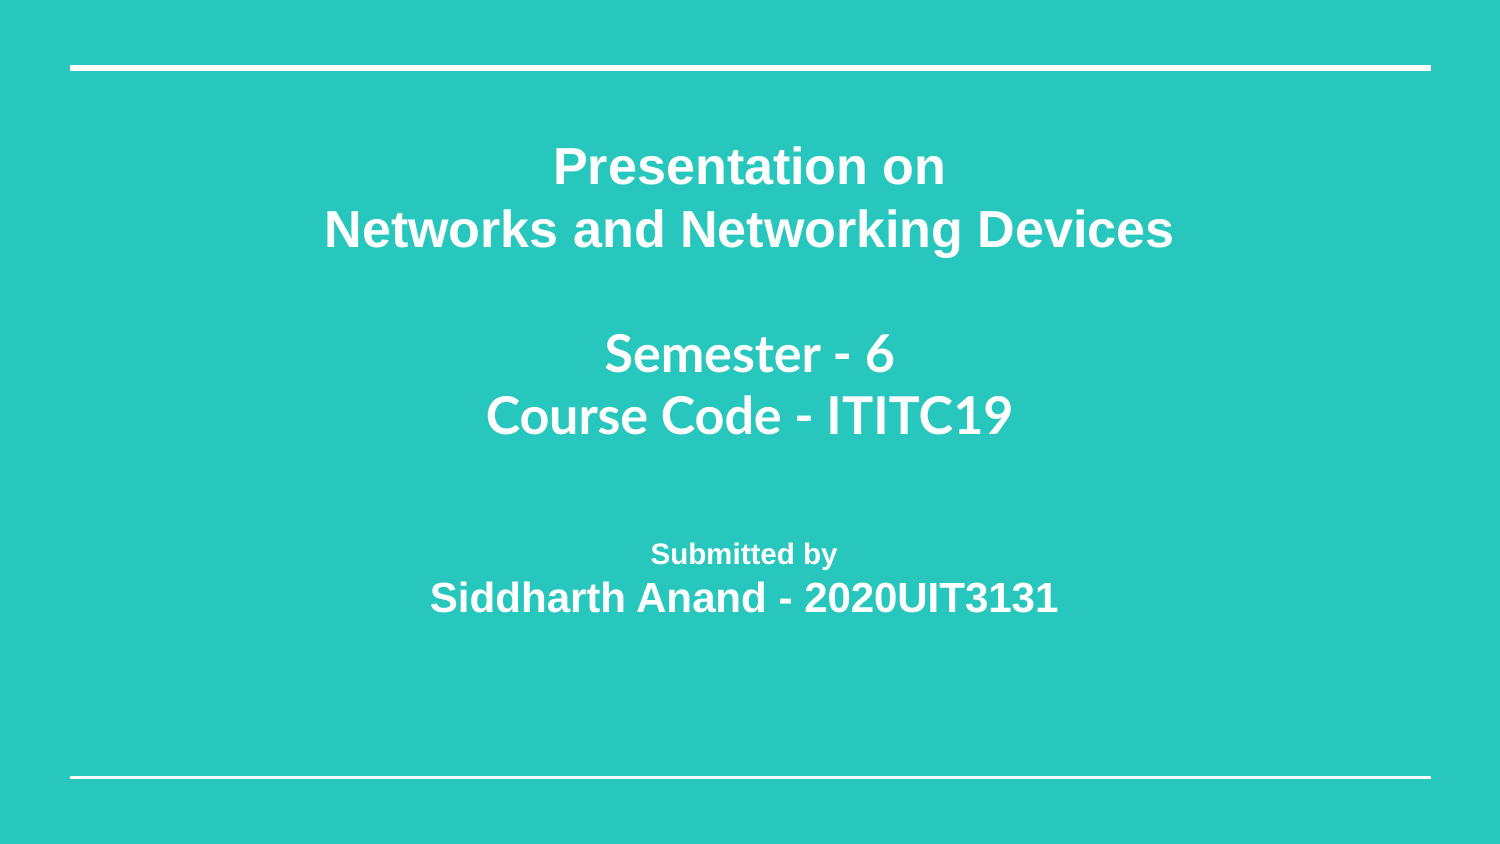

# Presentation on
Networks and Networking Devices

Semester - 6
Course Code - ITITC19

Submitted by
Siddharth Anand - 2020UIT3131